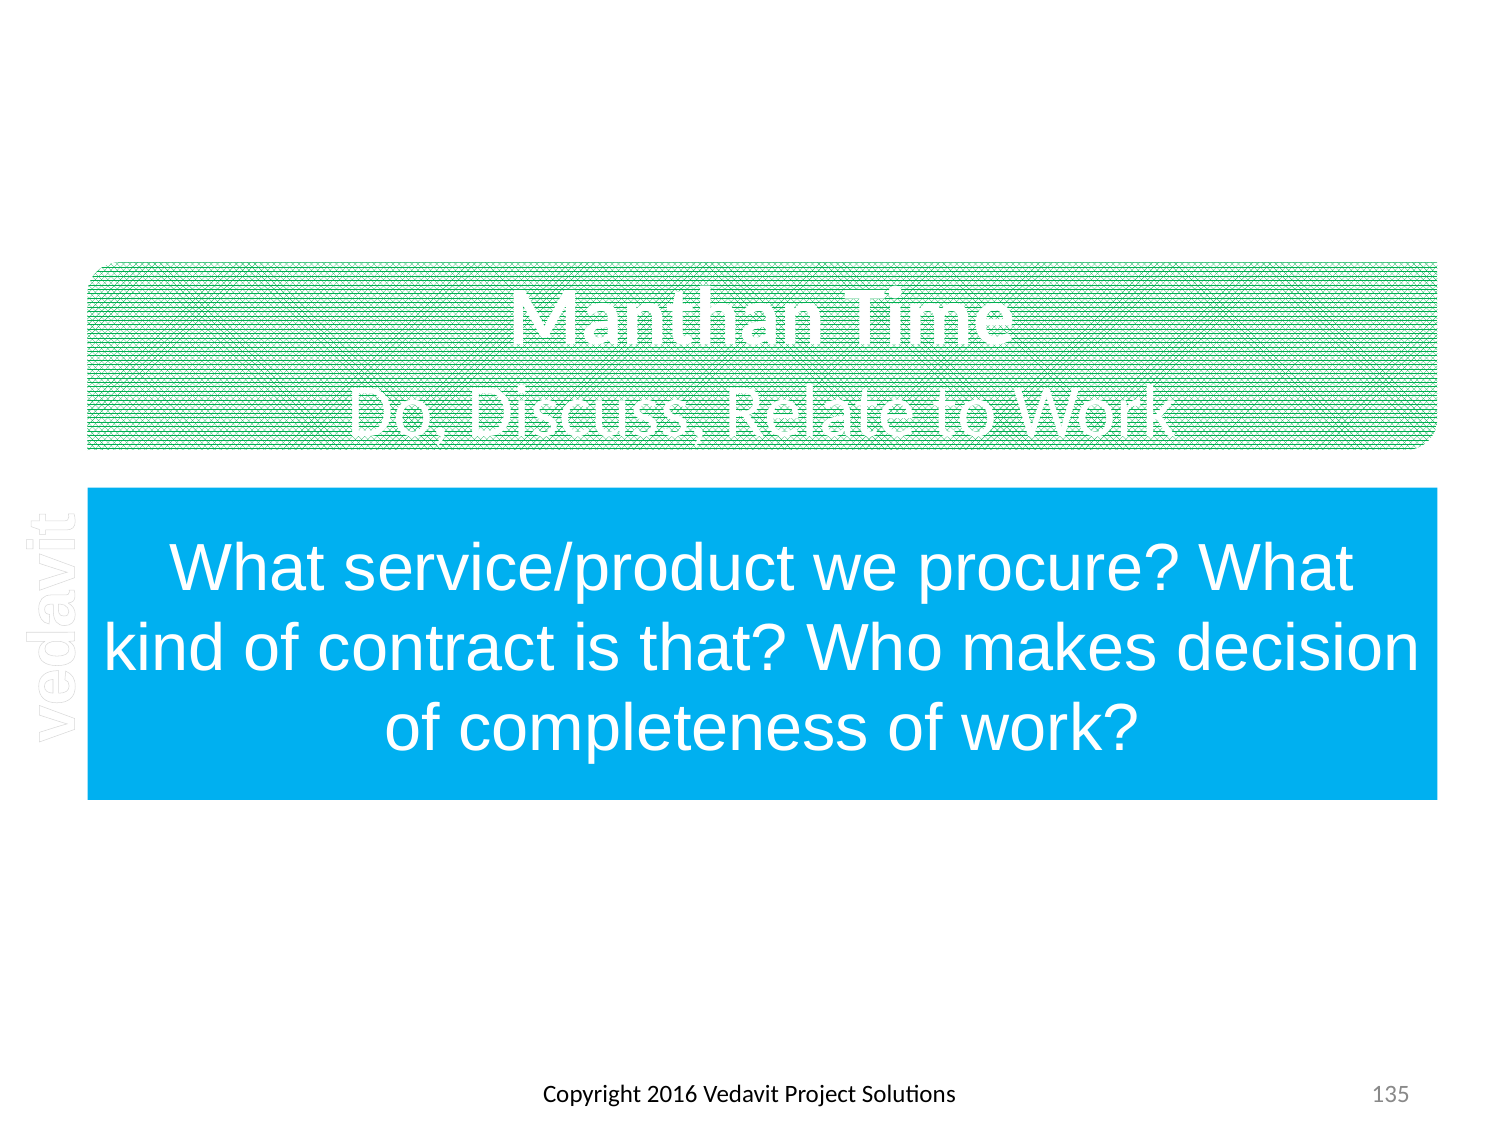

# What service/product we procure? What kind of contract is that? Who makes decision of completeness of work?
Copyright 2016 Vedavit Project Solutions
135